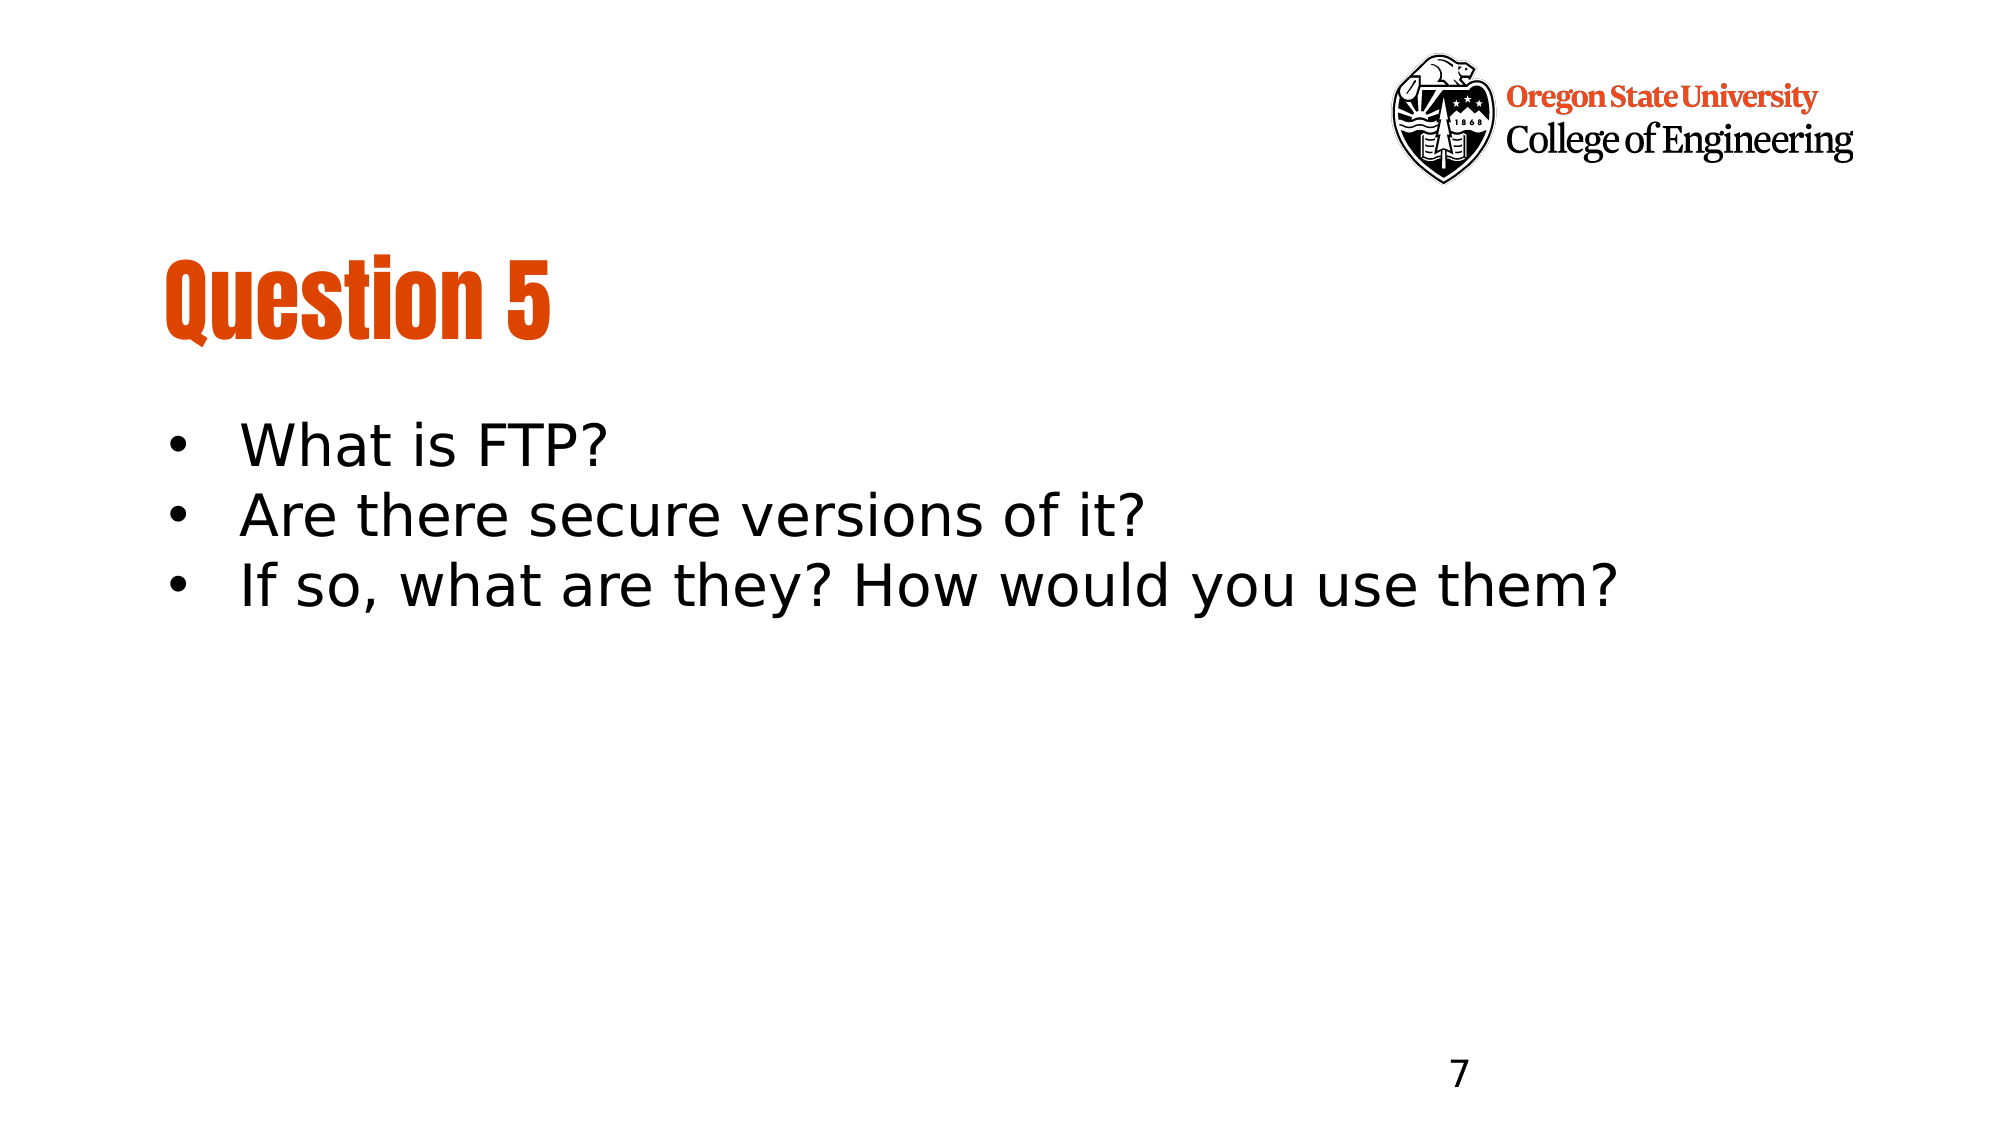

# Question 5
What is FTP?
Are there secure versions of it?
If so, what are they? How would you use them?
7